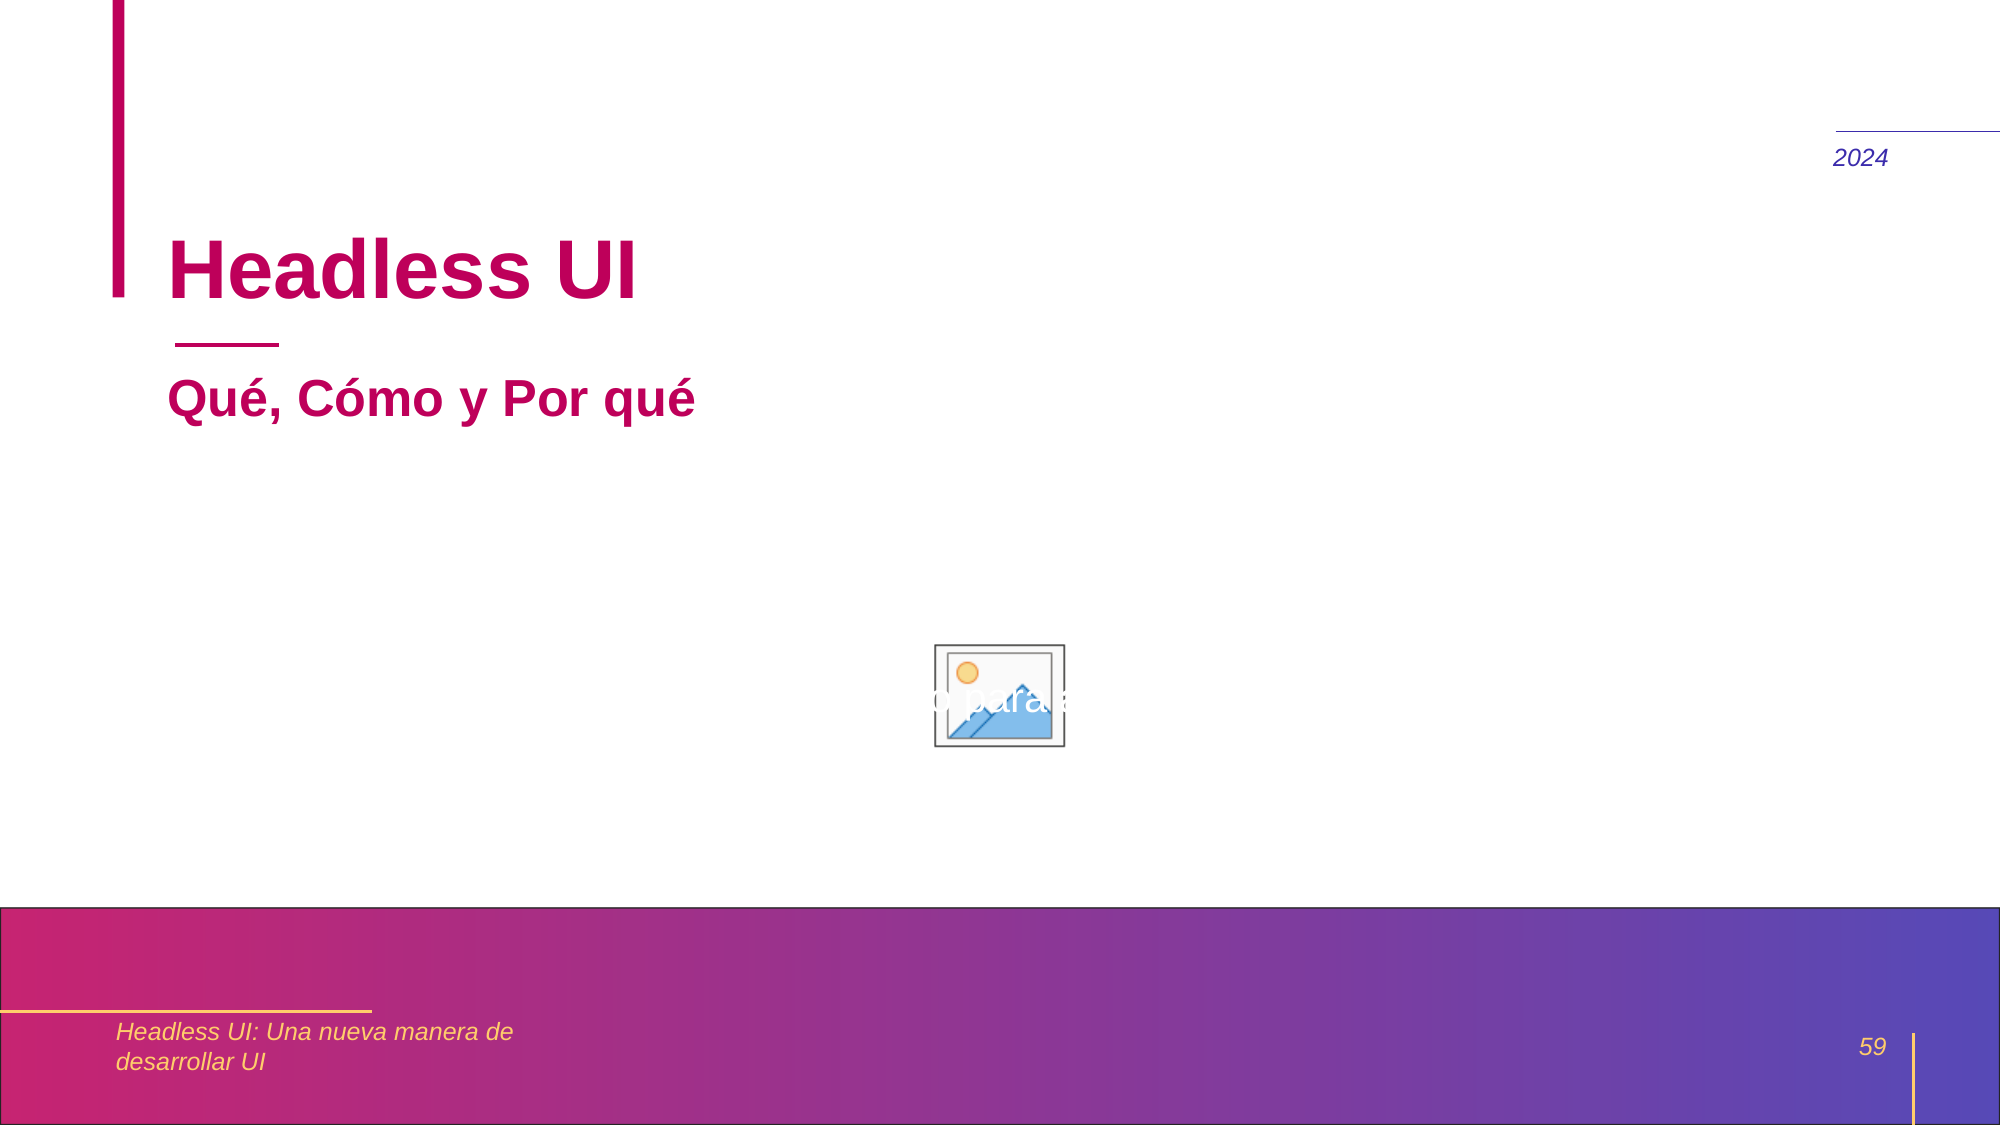

# Headless UI
2024
Qué, Cómo y Por qué

Headless UI: Una nueva manera de desarrollar UI
59